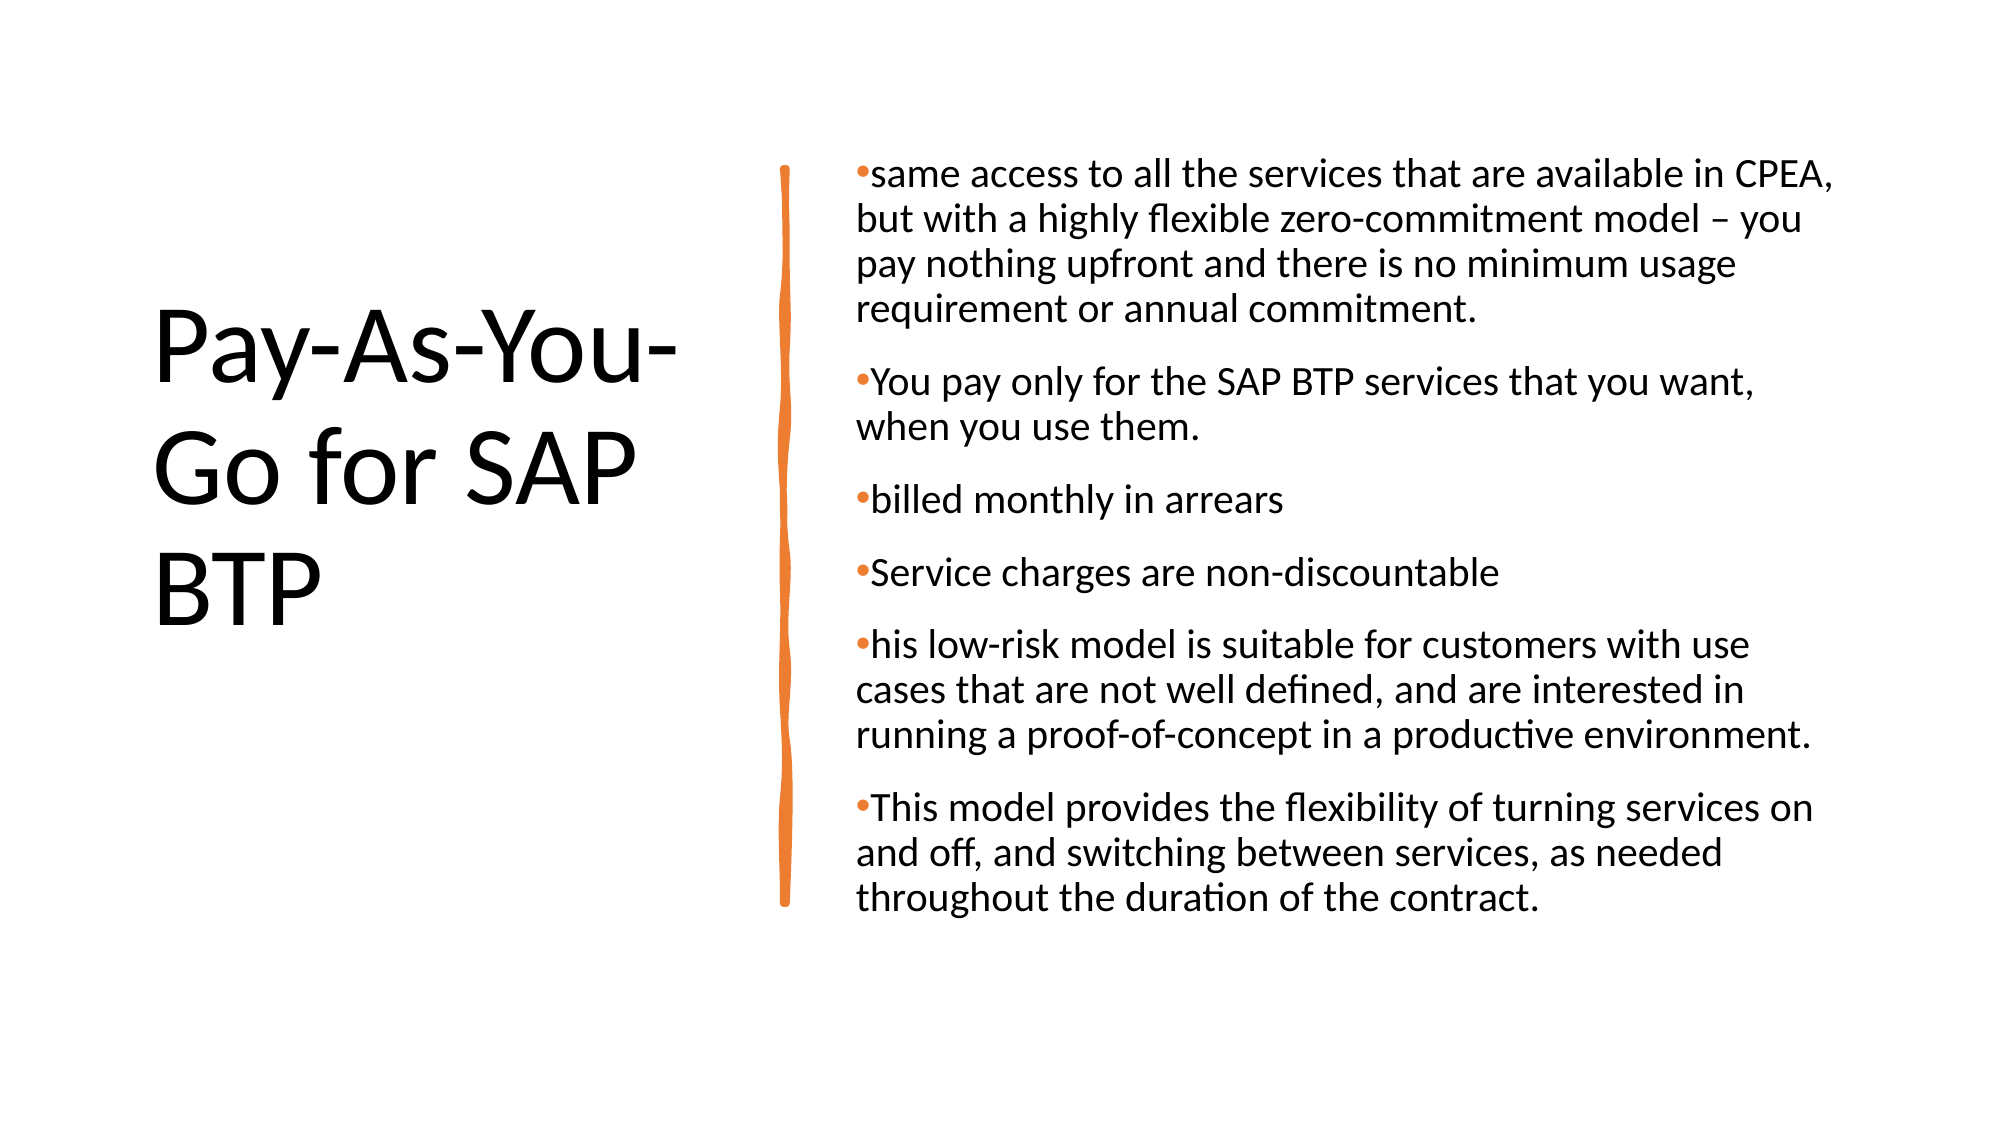

# Pay-As-You-Go for SAP BTP
same access to all the services that are available in CPEA, but with a highly flexible zero-commitment model – you pay nothing upfront and there is no minimum usage requirement or annual commitment.
You pay only for the SAP BTP services that you want, when you use them.
billed monthly in arrears
Service charges are non-discountable
his low-risk model is suitable for customers with use cases that are not well defined, and are interested in running a proof-of-concept in a productive environment.
This model provides the flexibility of turning services on and off, and switching between services, as needed throughout the duration of the contract.